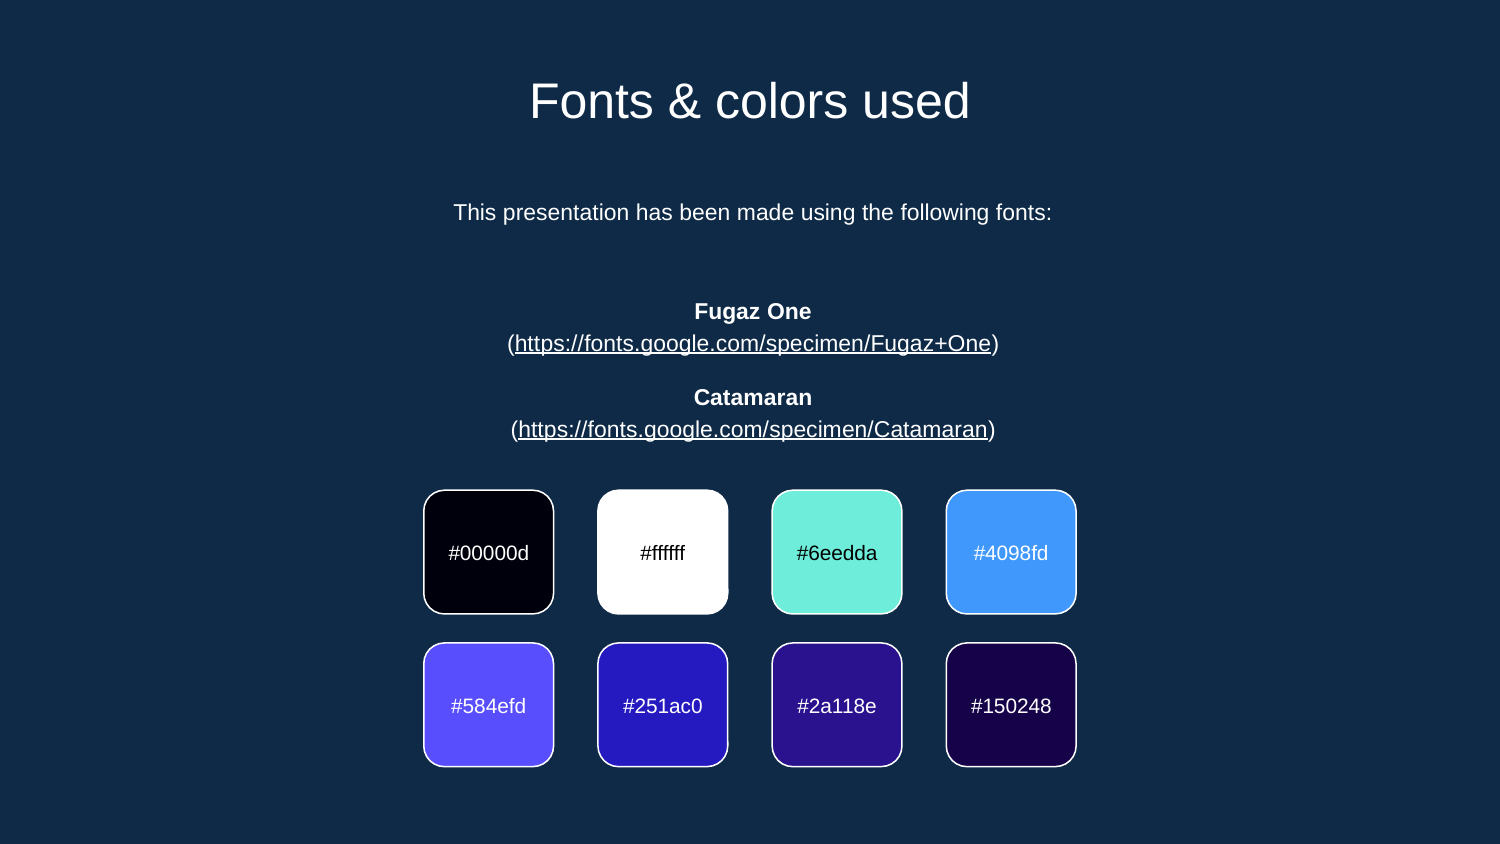

# Fonts & colors used
This presentation has been made using the following fonts:

Fugaz One
(https://fonts.google.com/specimen/Fugaz+One)

Catamaran
(https://fonts.google.com/specimen/Catamaran)

#00000d
#ffffff
#6eedda
#4098fd

#584efd
#251ac0
#2a118e
#150248